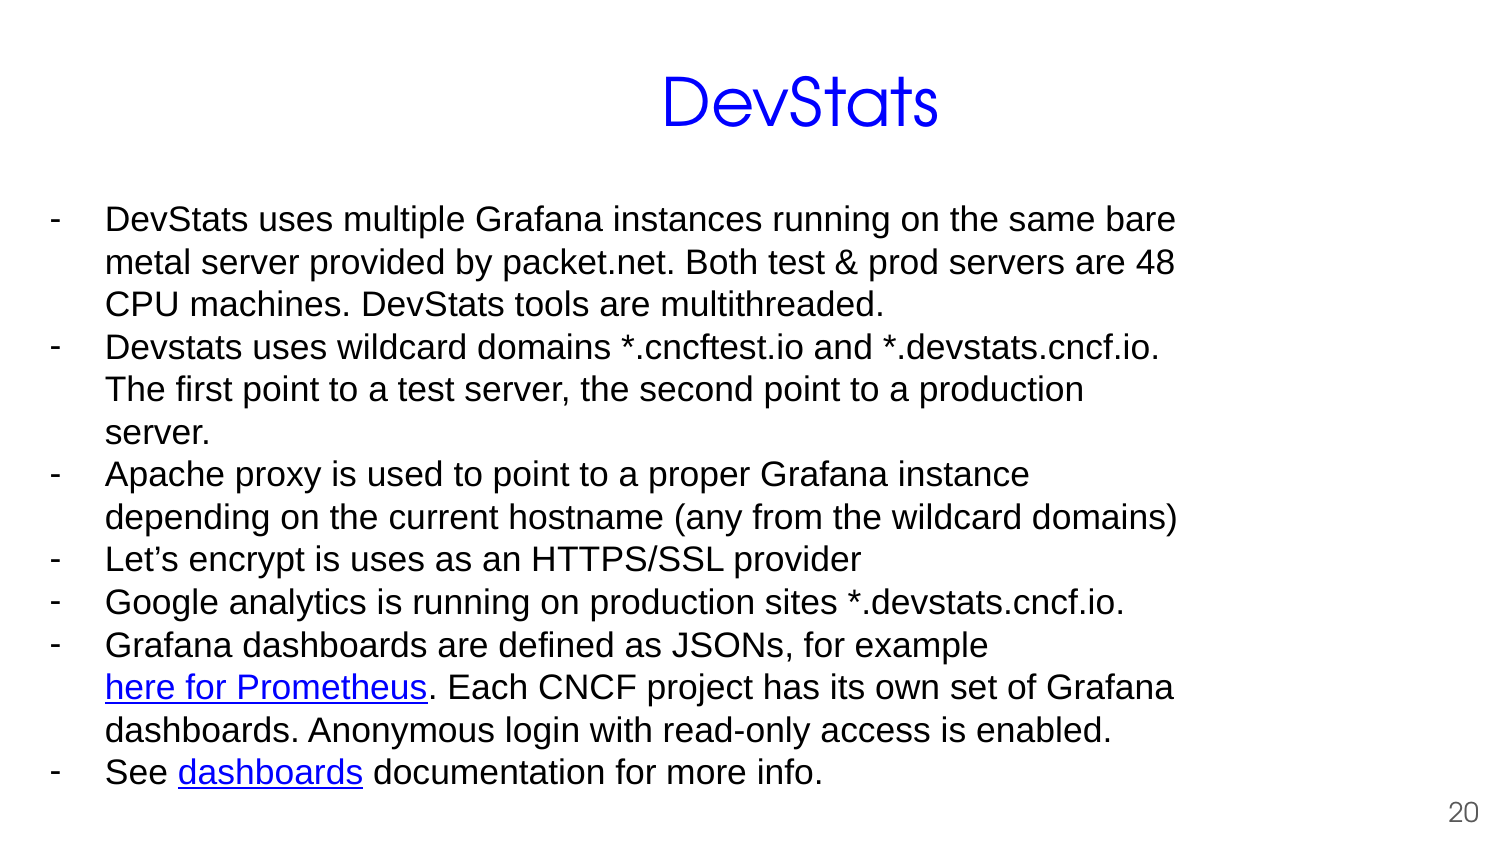

DevStats
DevStats uses multiple Grafana instances running on the same bare metal server provided by packet.net. Both test & prod servers are 48 CPU machines. DevStats tools are multithreaded.
Devstats uses wildcard domains *.cncftest.io and *.devstats.cncf.io. The first point to a test server, the second point to a production server.
Apache proxy is used to point to a proper Grafana instance depending on the current hostname (any from the wildcard domains)
Let’s encrypt is uses as an HTTPS/SSL provider
Google analytics is running on production sites *.devstats.cncf.io.
Grafana dashboards are defined as JSONs, for example here for Prometheus. Each CNCF project has its own set of Grafana dashboards. Anonymous login with read-only access is enabled.
See dashboards documentation for more info.

20